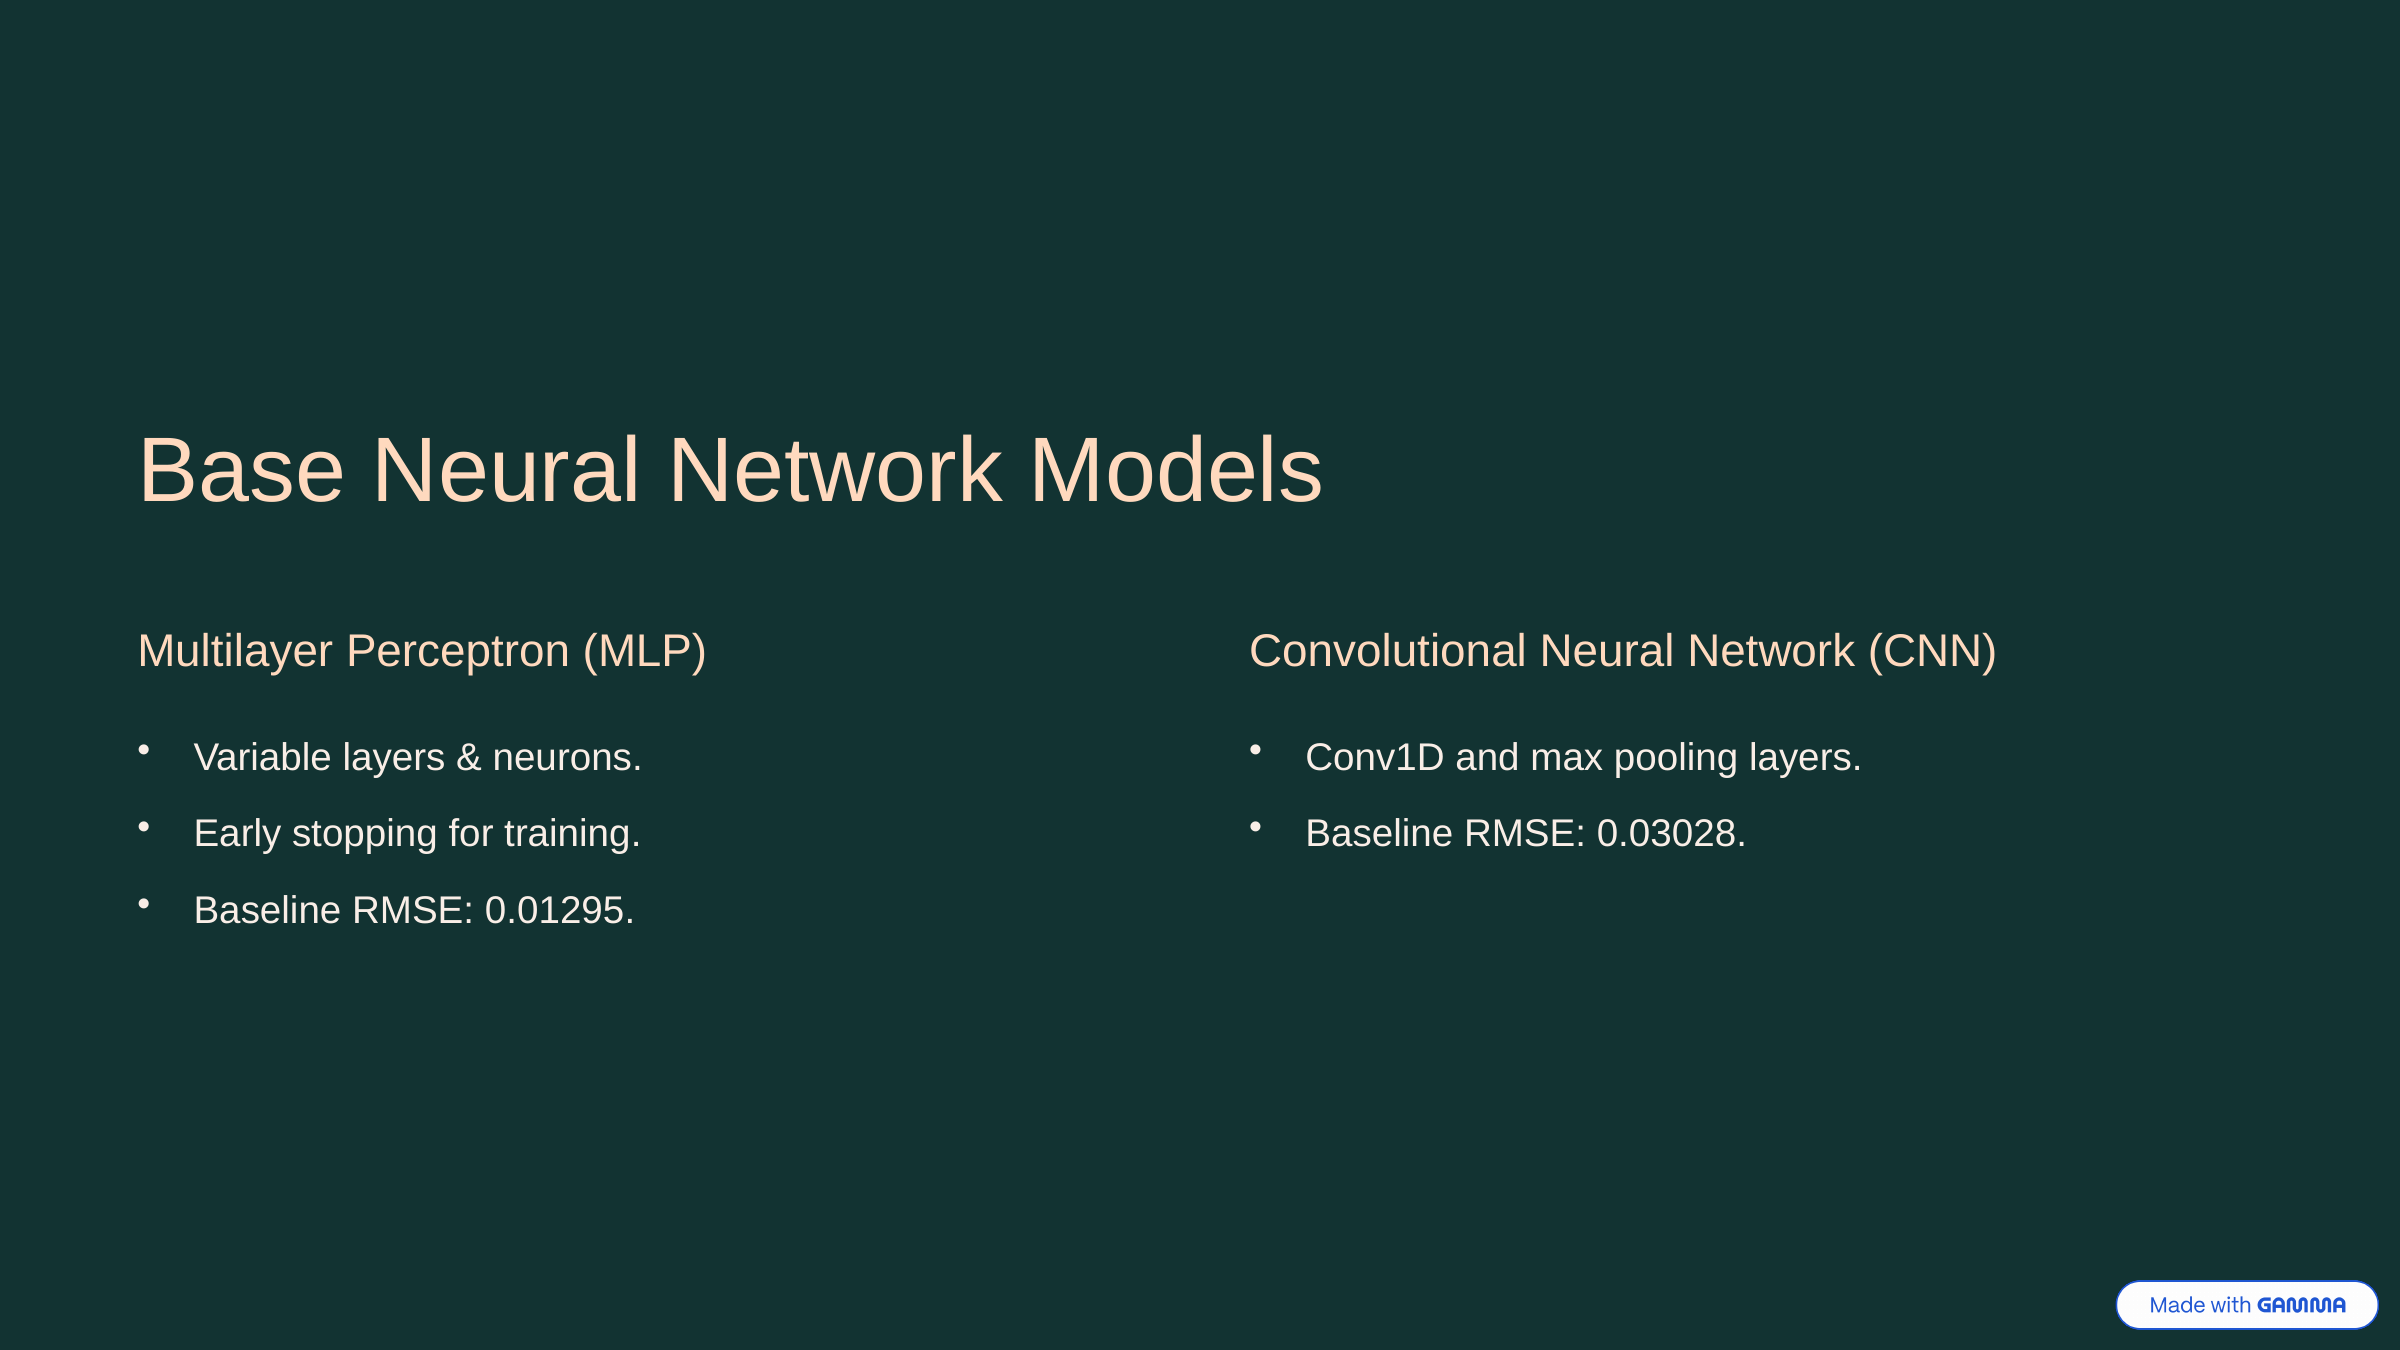

Base Neural Network Models
Multilayer Perceptron (MLP)
Convolutional Neural Network (CNN)
Variable layers & neurons.
Conv1D and max pooling layers.
Early stopping for training.
Baseline RMSE: 0.03028.
Baseline RMSE: 0.01295.